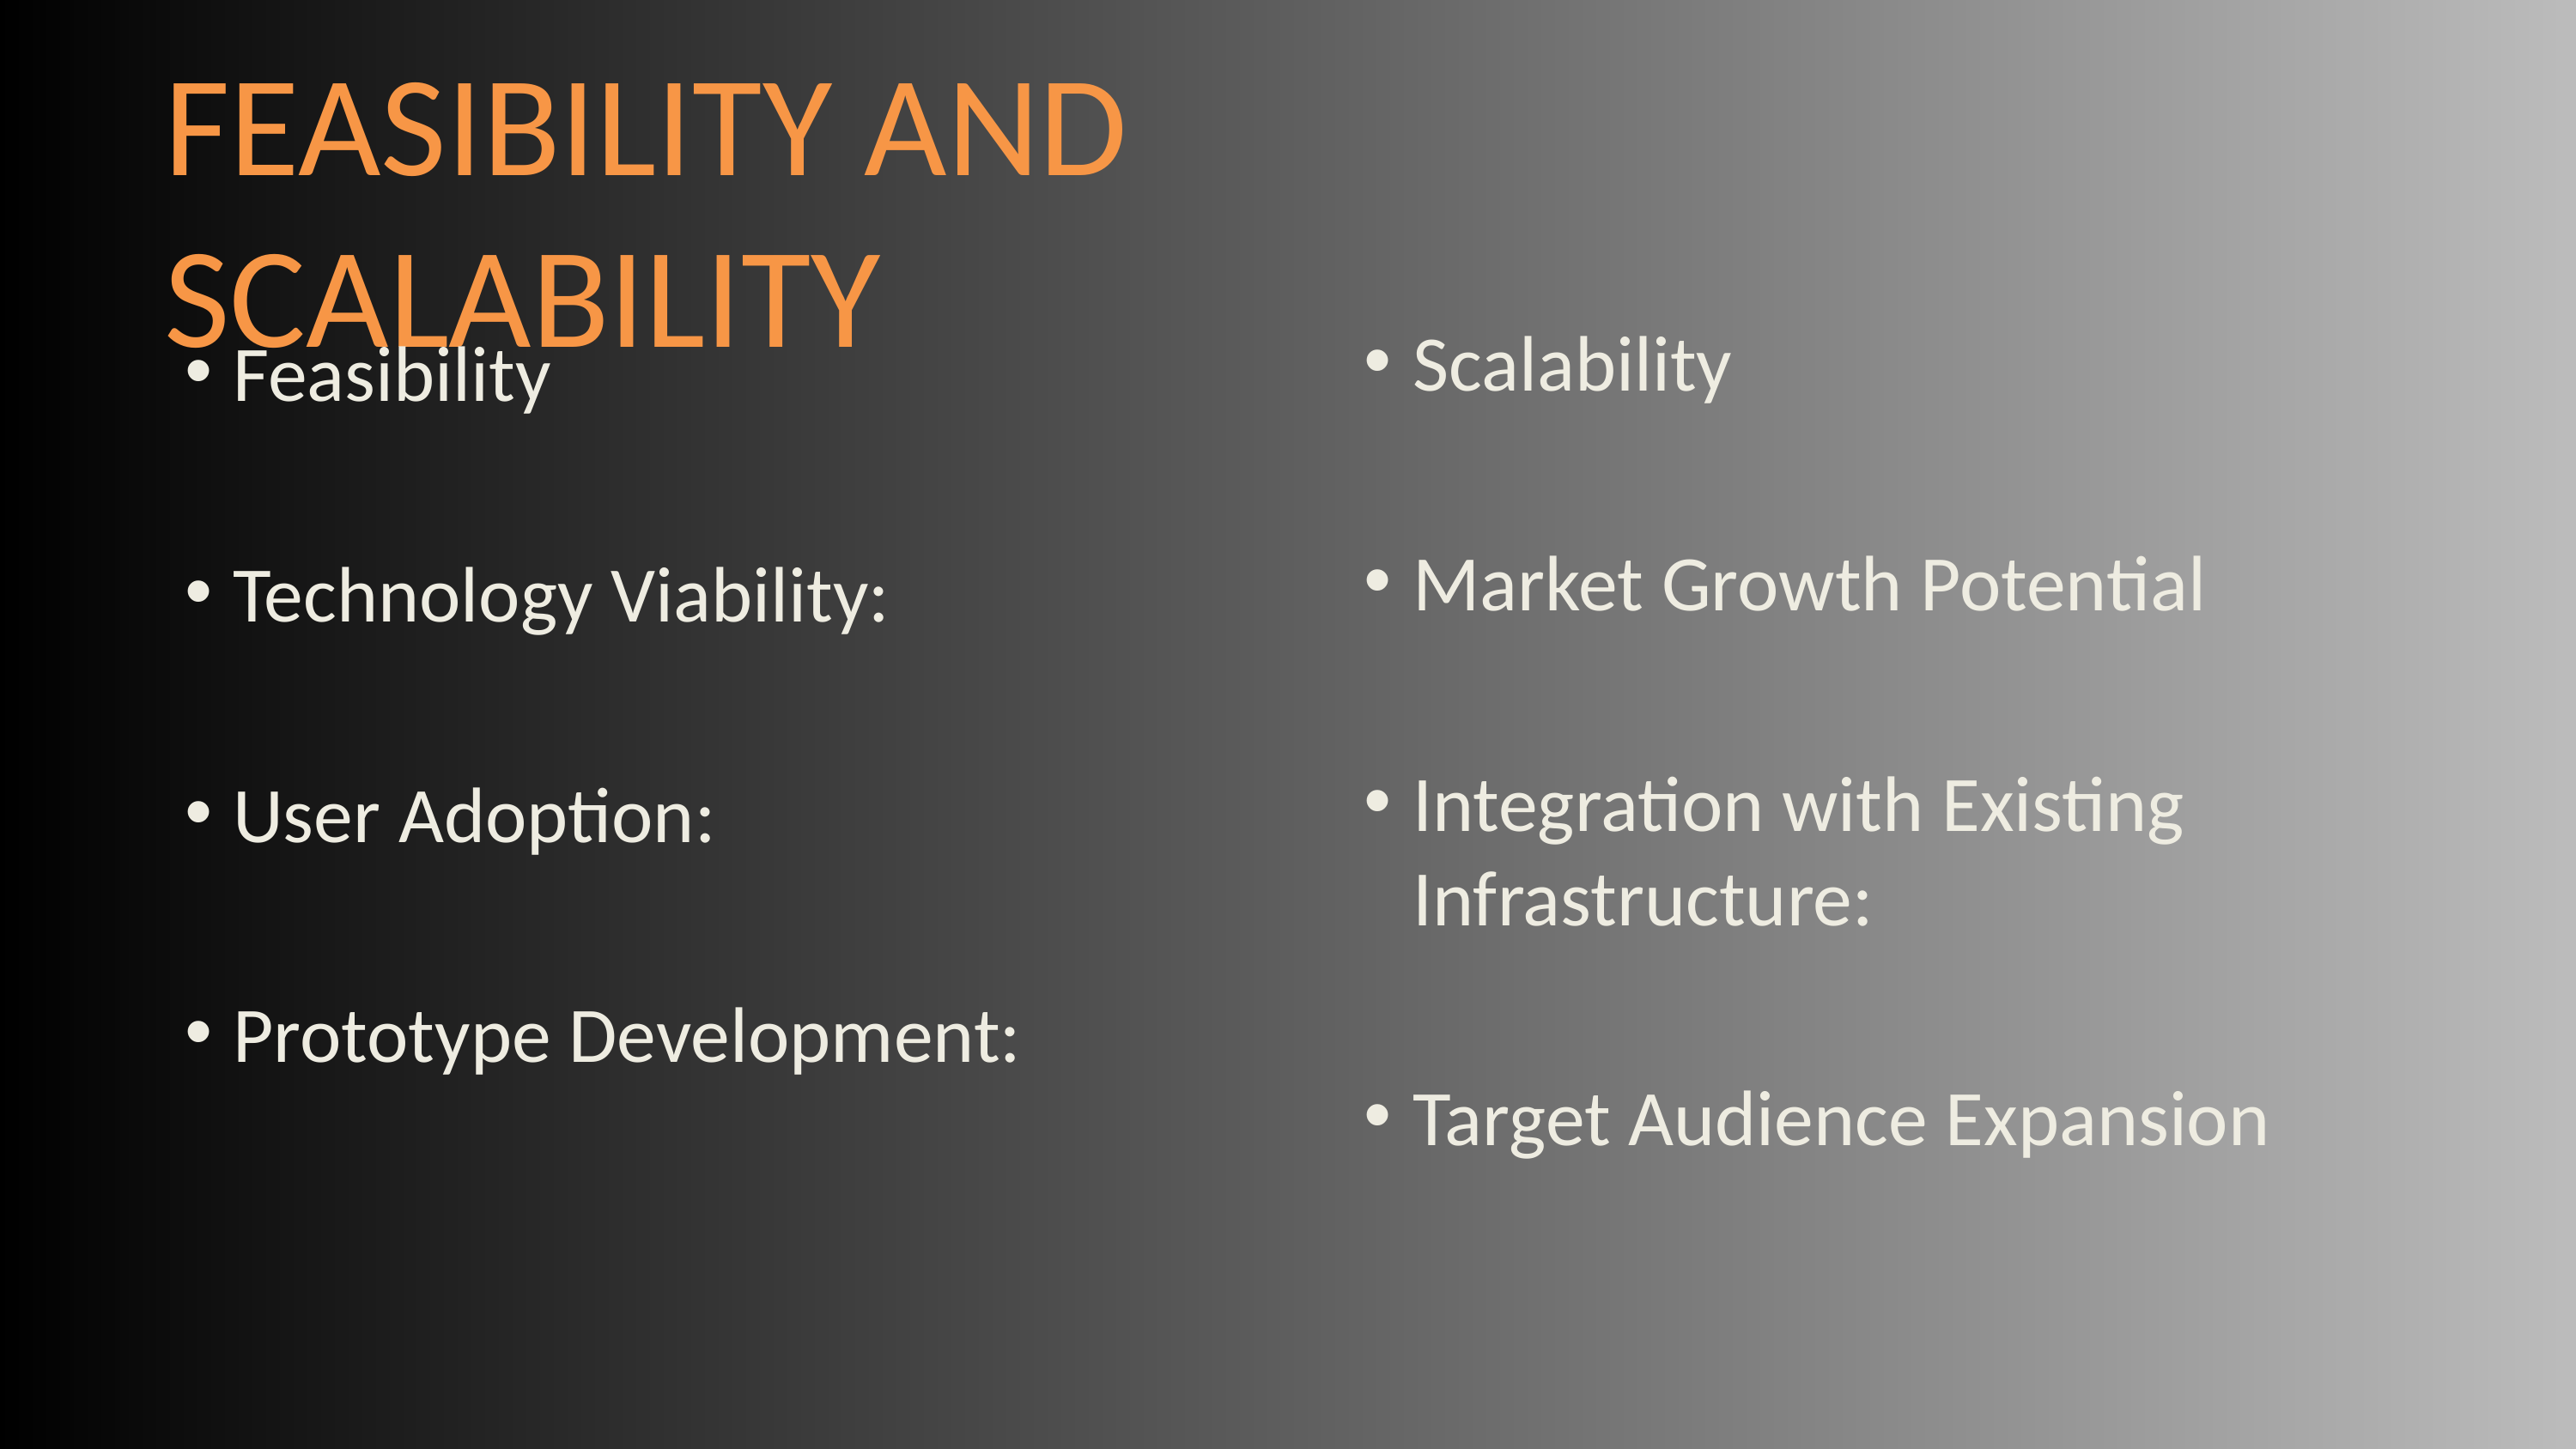

# FEASIBILITY AND SCALABILITY
Scalability

Market Growth Potential

Integration with Existing Infrastructure:

Target Audience Expansion

Feasibility

Technology Viability:

User Adoption:

Prototype Development: